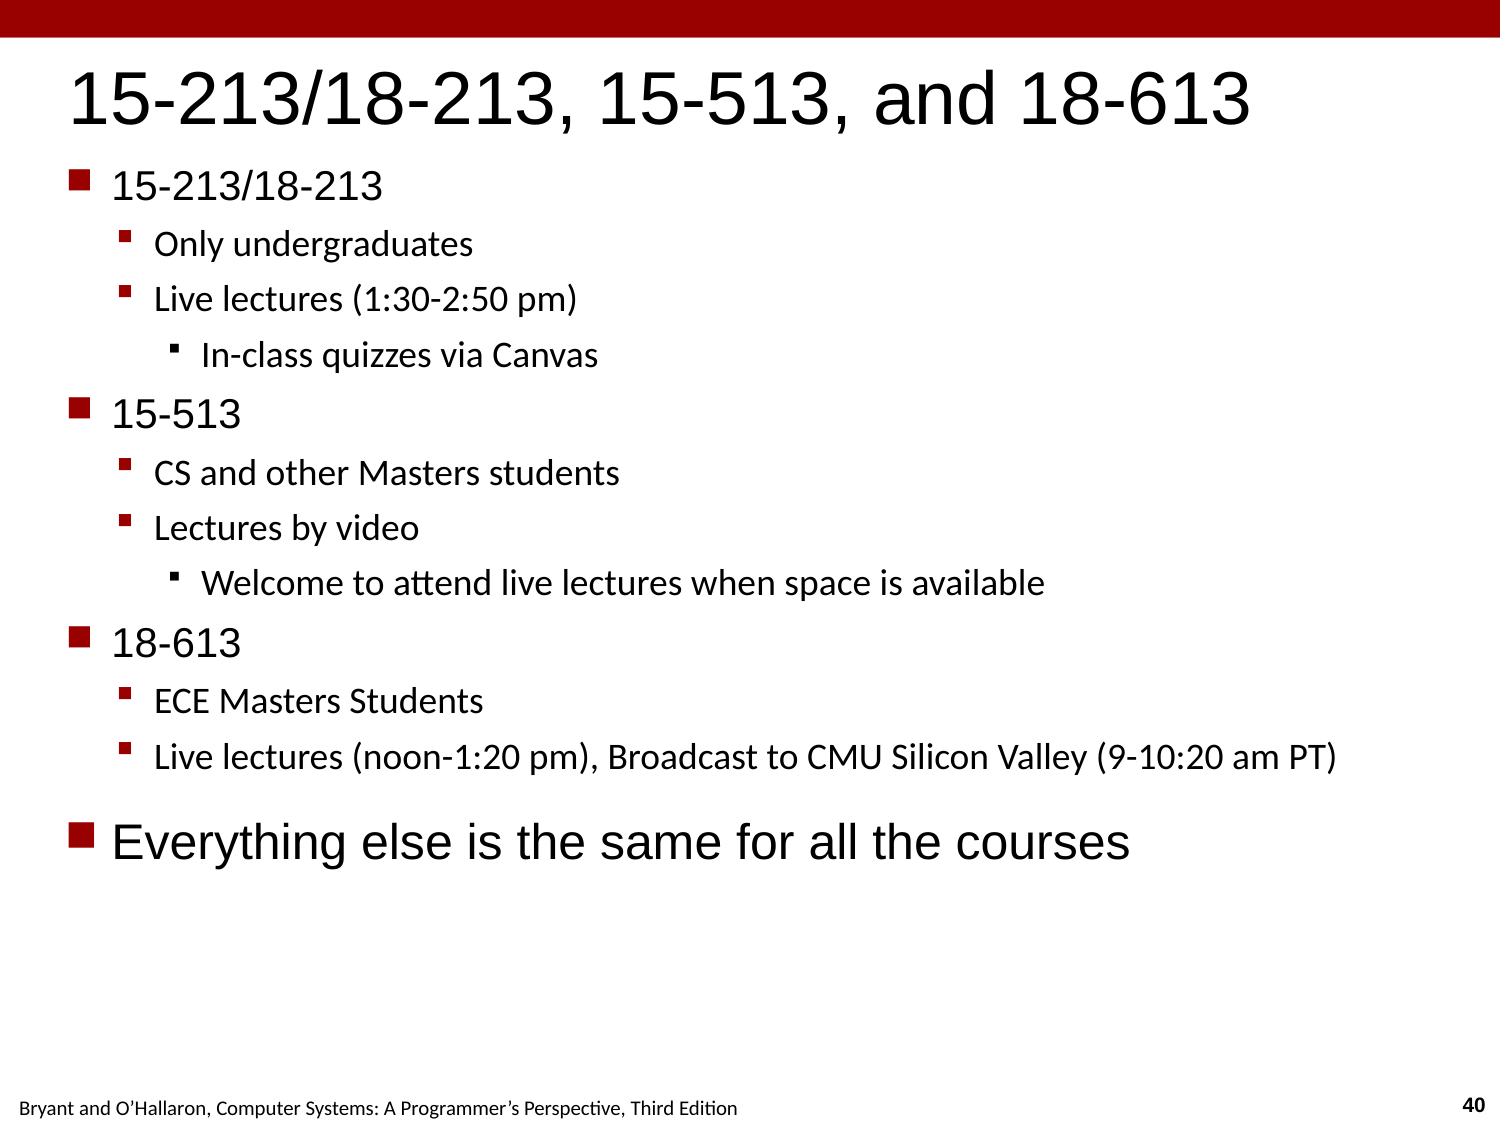

Carnegie Mellon
# 15-213/18-213, 15-513, and 18-613
15-213/18-213
Only undergraduates
Live lectures (1:30-2:50 pm)
In-class quizzes via Canvas
15-513
CS and other Masters students
Lectures by video
Welcome to attend live lectures when space is available
18-613
ECE Masters Students
Live lectures (noon-1:20 pm), Broadcast to CMU Silicon Valley (9-10:20 am PT)

Everything else is the same for all the courses